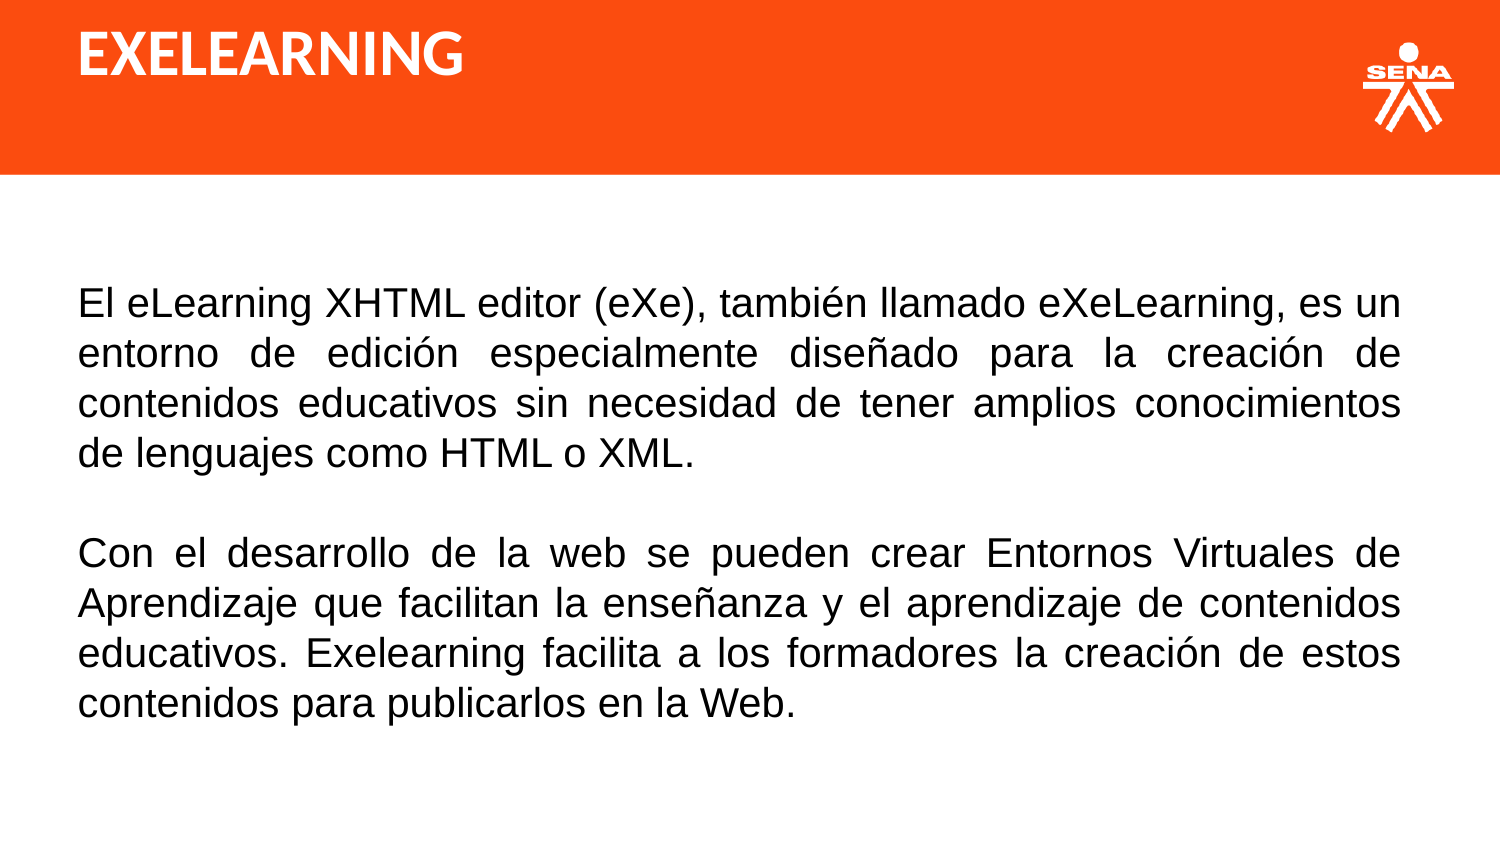

EXELEARNING
El eLearning XHTML editor (eXe), también llamado eXeLearning, es un entorno de edición especialmente diseñado para la creación de contenidos educativos sin necesidad de tener amplios conocimientos de lenguajes como HTML o XML.

Con el desarrollo de la web se pueden crear Entornos Virtuales de Aprendizaje que facilitan la enseñanza y el aprendizaje de contenidos educativos. Exelearning facilita a los formadores la creación de estos contenidos para publicarlos en la Web.